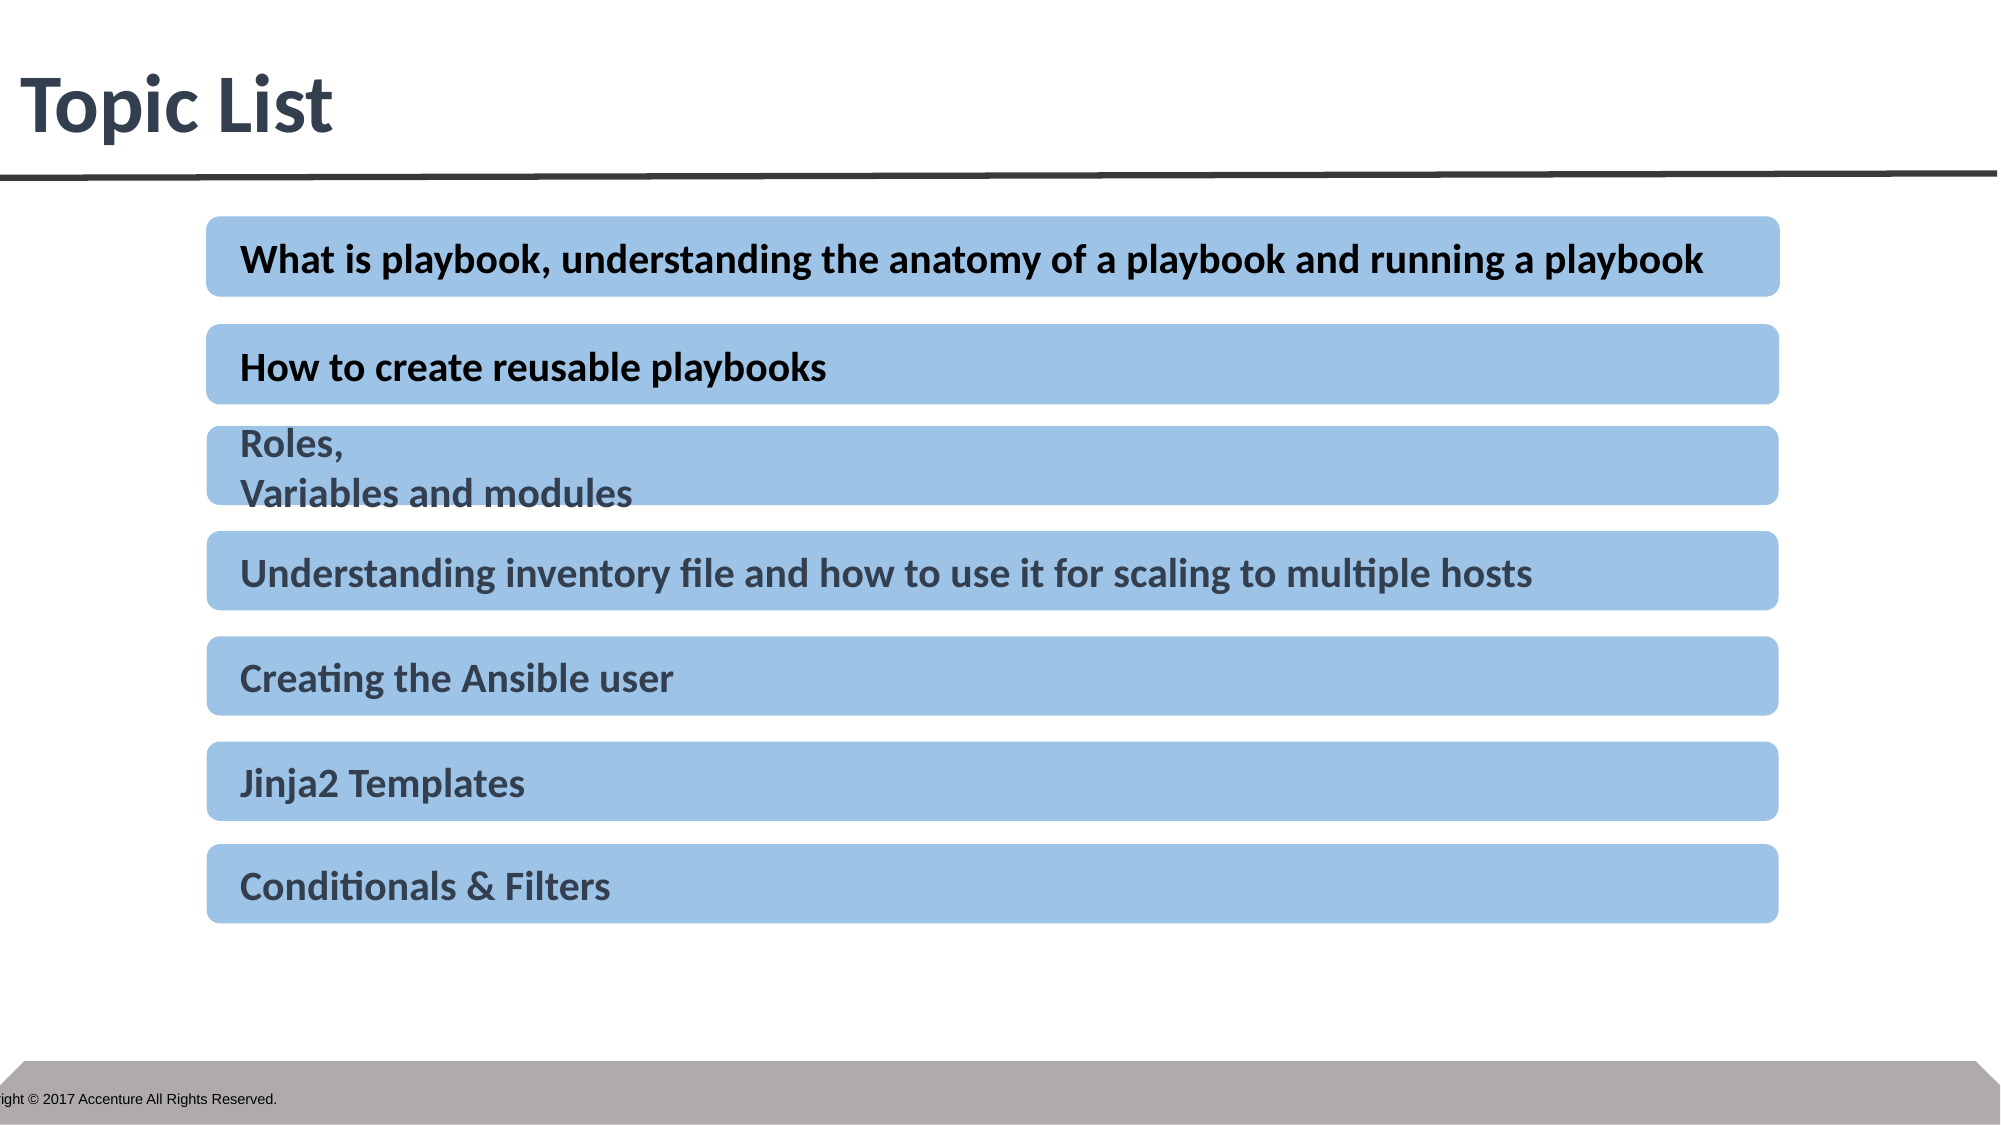

# Topic List

What is playbook, understanding the anatomy of a playbook and running a playbook

How to create reusable playbooks

Roles,
Variables and modules
Understanding inventory file and how to use it for scaling to multiple hosts
Creating the Ansible user
Jinja2 Templates
Conditionals & Filters